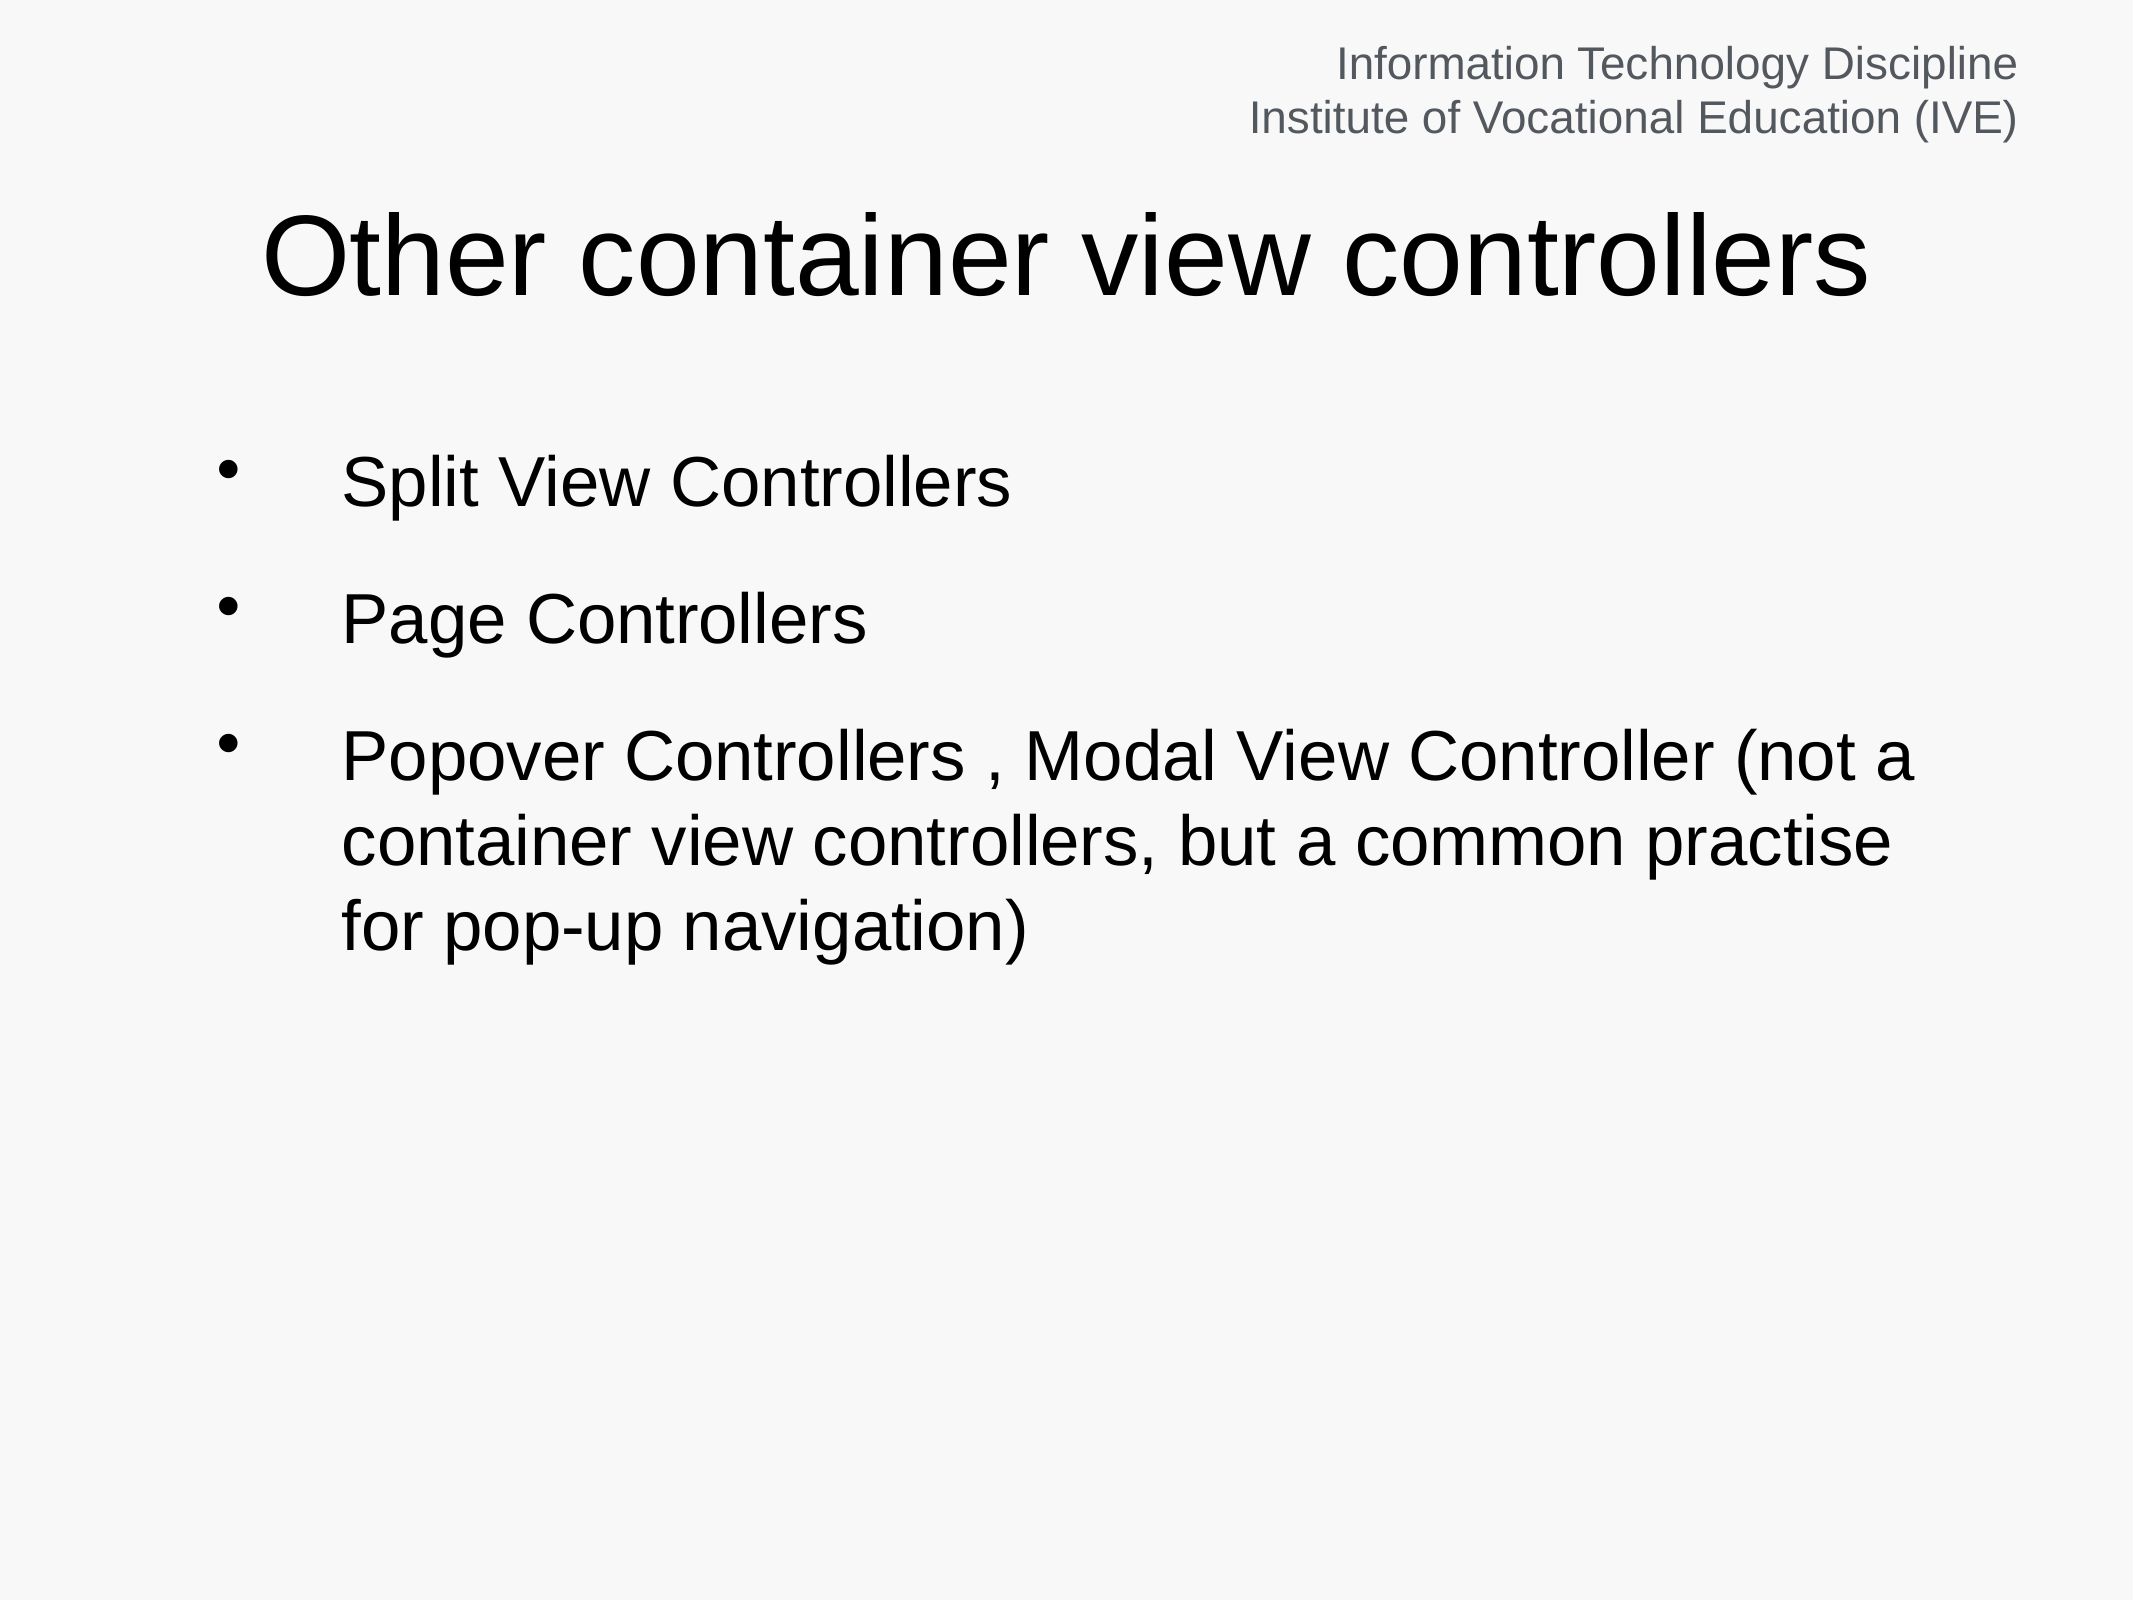

# Other container view controllers
Split View Controllers
Page Controllers
Popover Controllers , Modal View Controller (not a container view controllers, but a common practise for pop-up navigation)